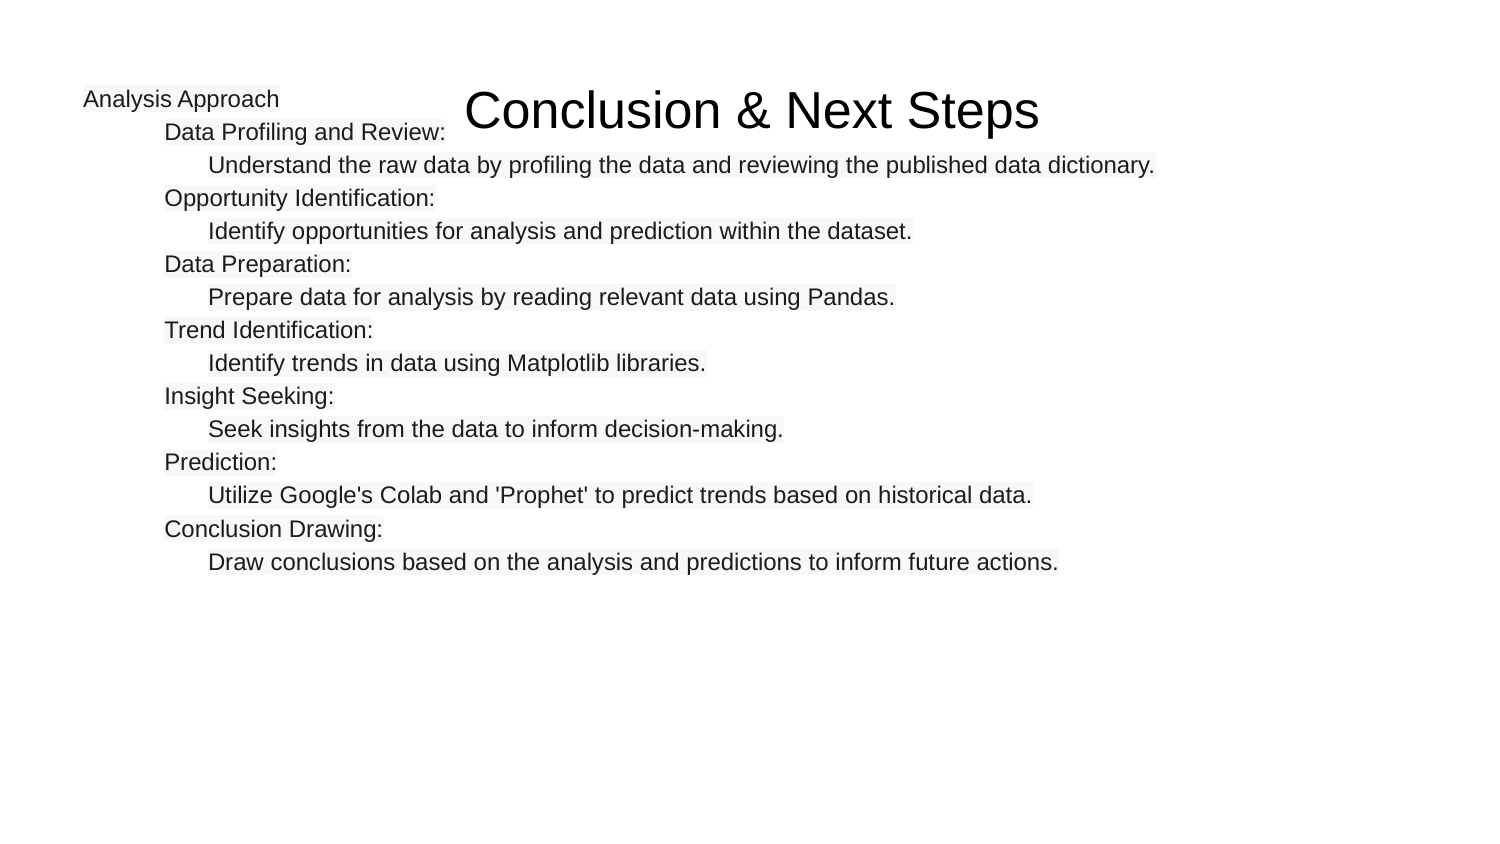

Analysis Approach
Data Profiling and Review:
Understand the raw data by profiling the data and reviewing the published data dictionary.
Opportunity Identification:
Identify opportunities for analysis and prediction within the dataset.
Data Preparation:
Prepare data for analysis by reading relevant data using Pandas.
Trend Identification:
Identify trends in data using Matplotlib libraries.
Insight Seeking:
Seek insights from the data to inform decision-making.
Prediction:
Utilize Google's Colab and 'Prophet' to predict trends based on historical data.
Conclusion Drawing:
Draw conclusions based on the analysis and predictions to inform future actions.
# Conclusion & Next Steps